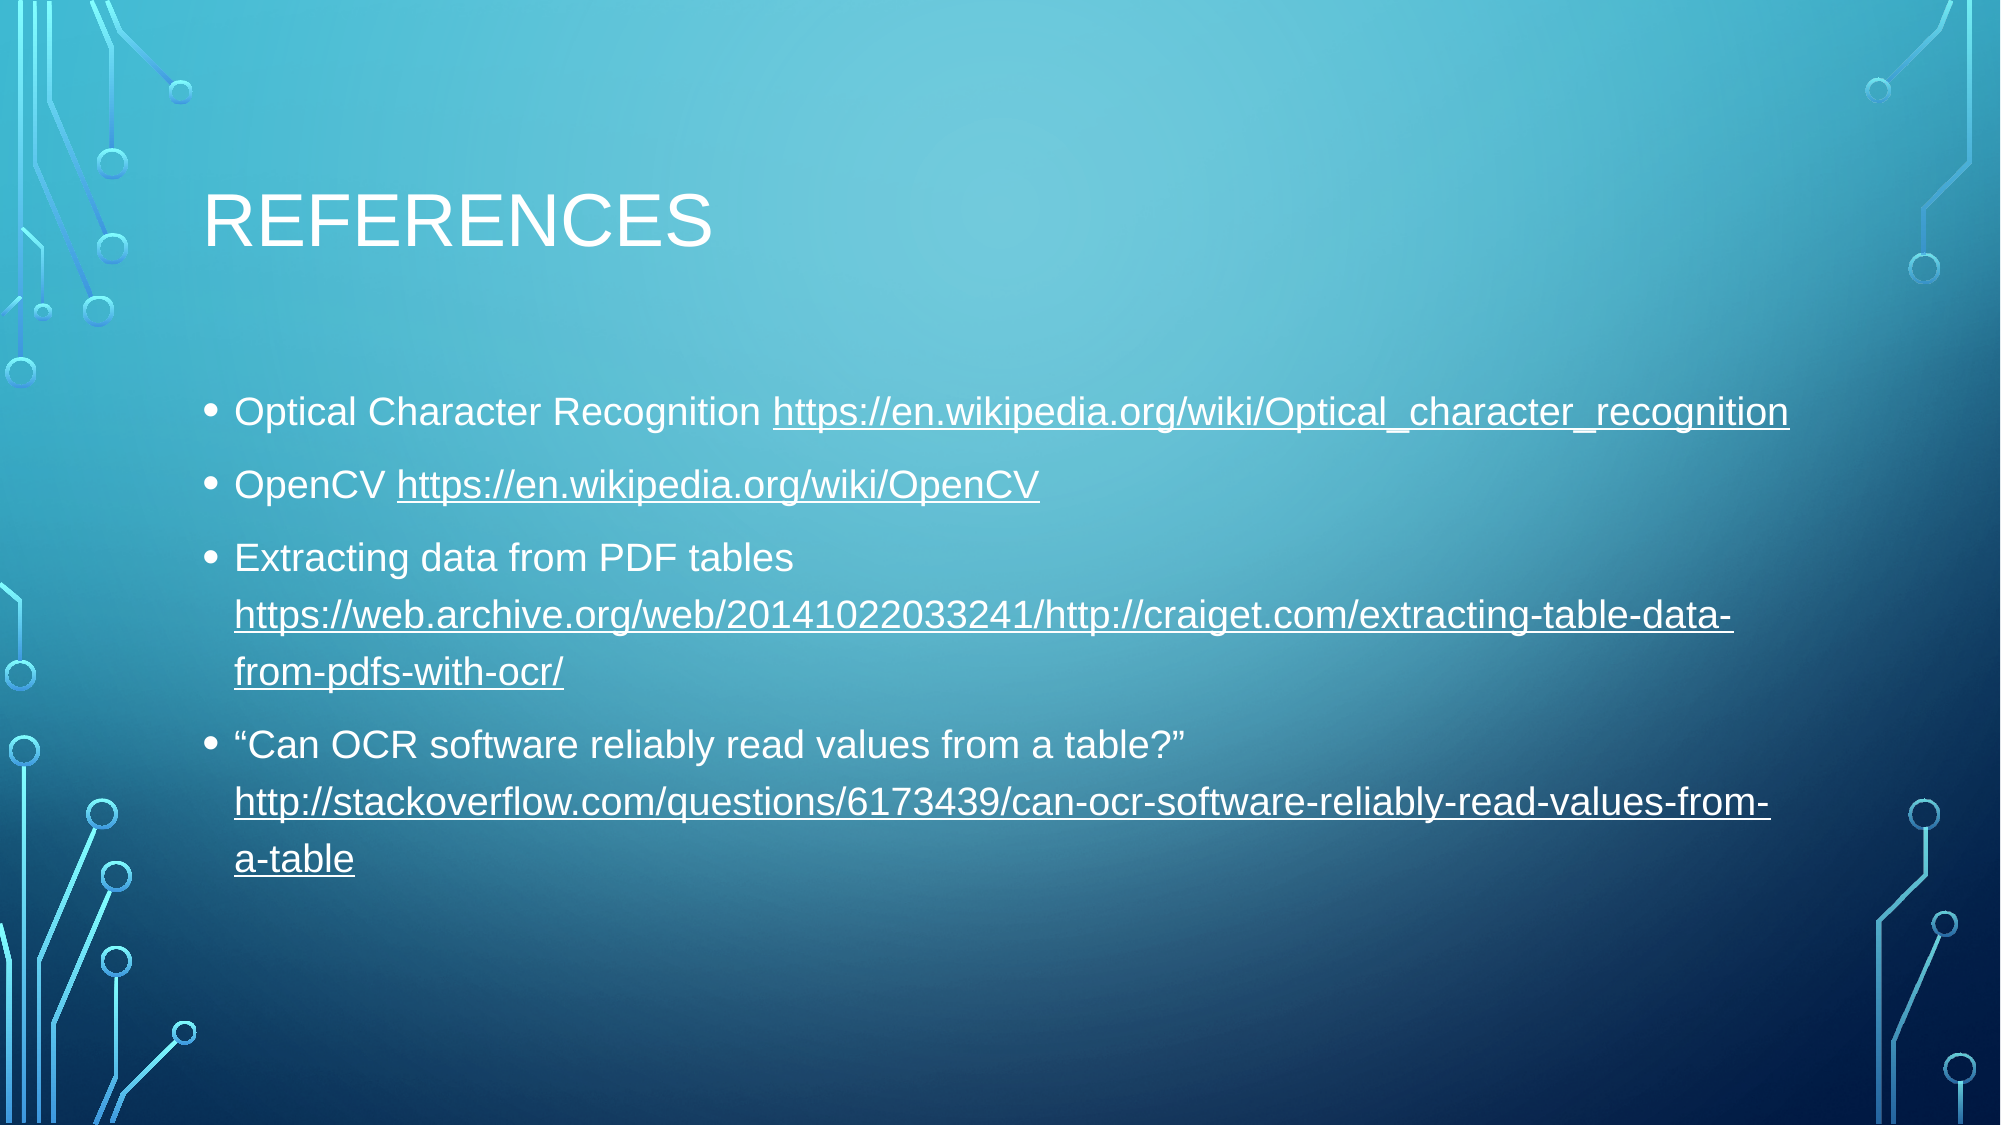

# References
Optical Character Recognition https://en.wikipedia.org/wiki/Optical_character_recognition
OpenCV https://en.wikipedia.org/wiki/OpenCV
Extracting data from PDF tables https://web.archive.org/web/20141022033241/http://craiget.com/extracting-table-data-from-pdfs-with-ocr/
“Can OCR software reliably read values from a table?” http://stackoverflow.com/questions/6173439/can-ocr-software-reliably-read-values-from-a-table